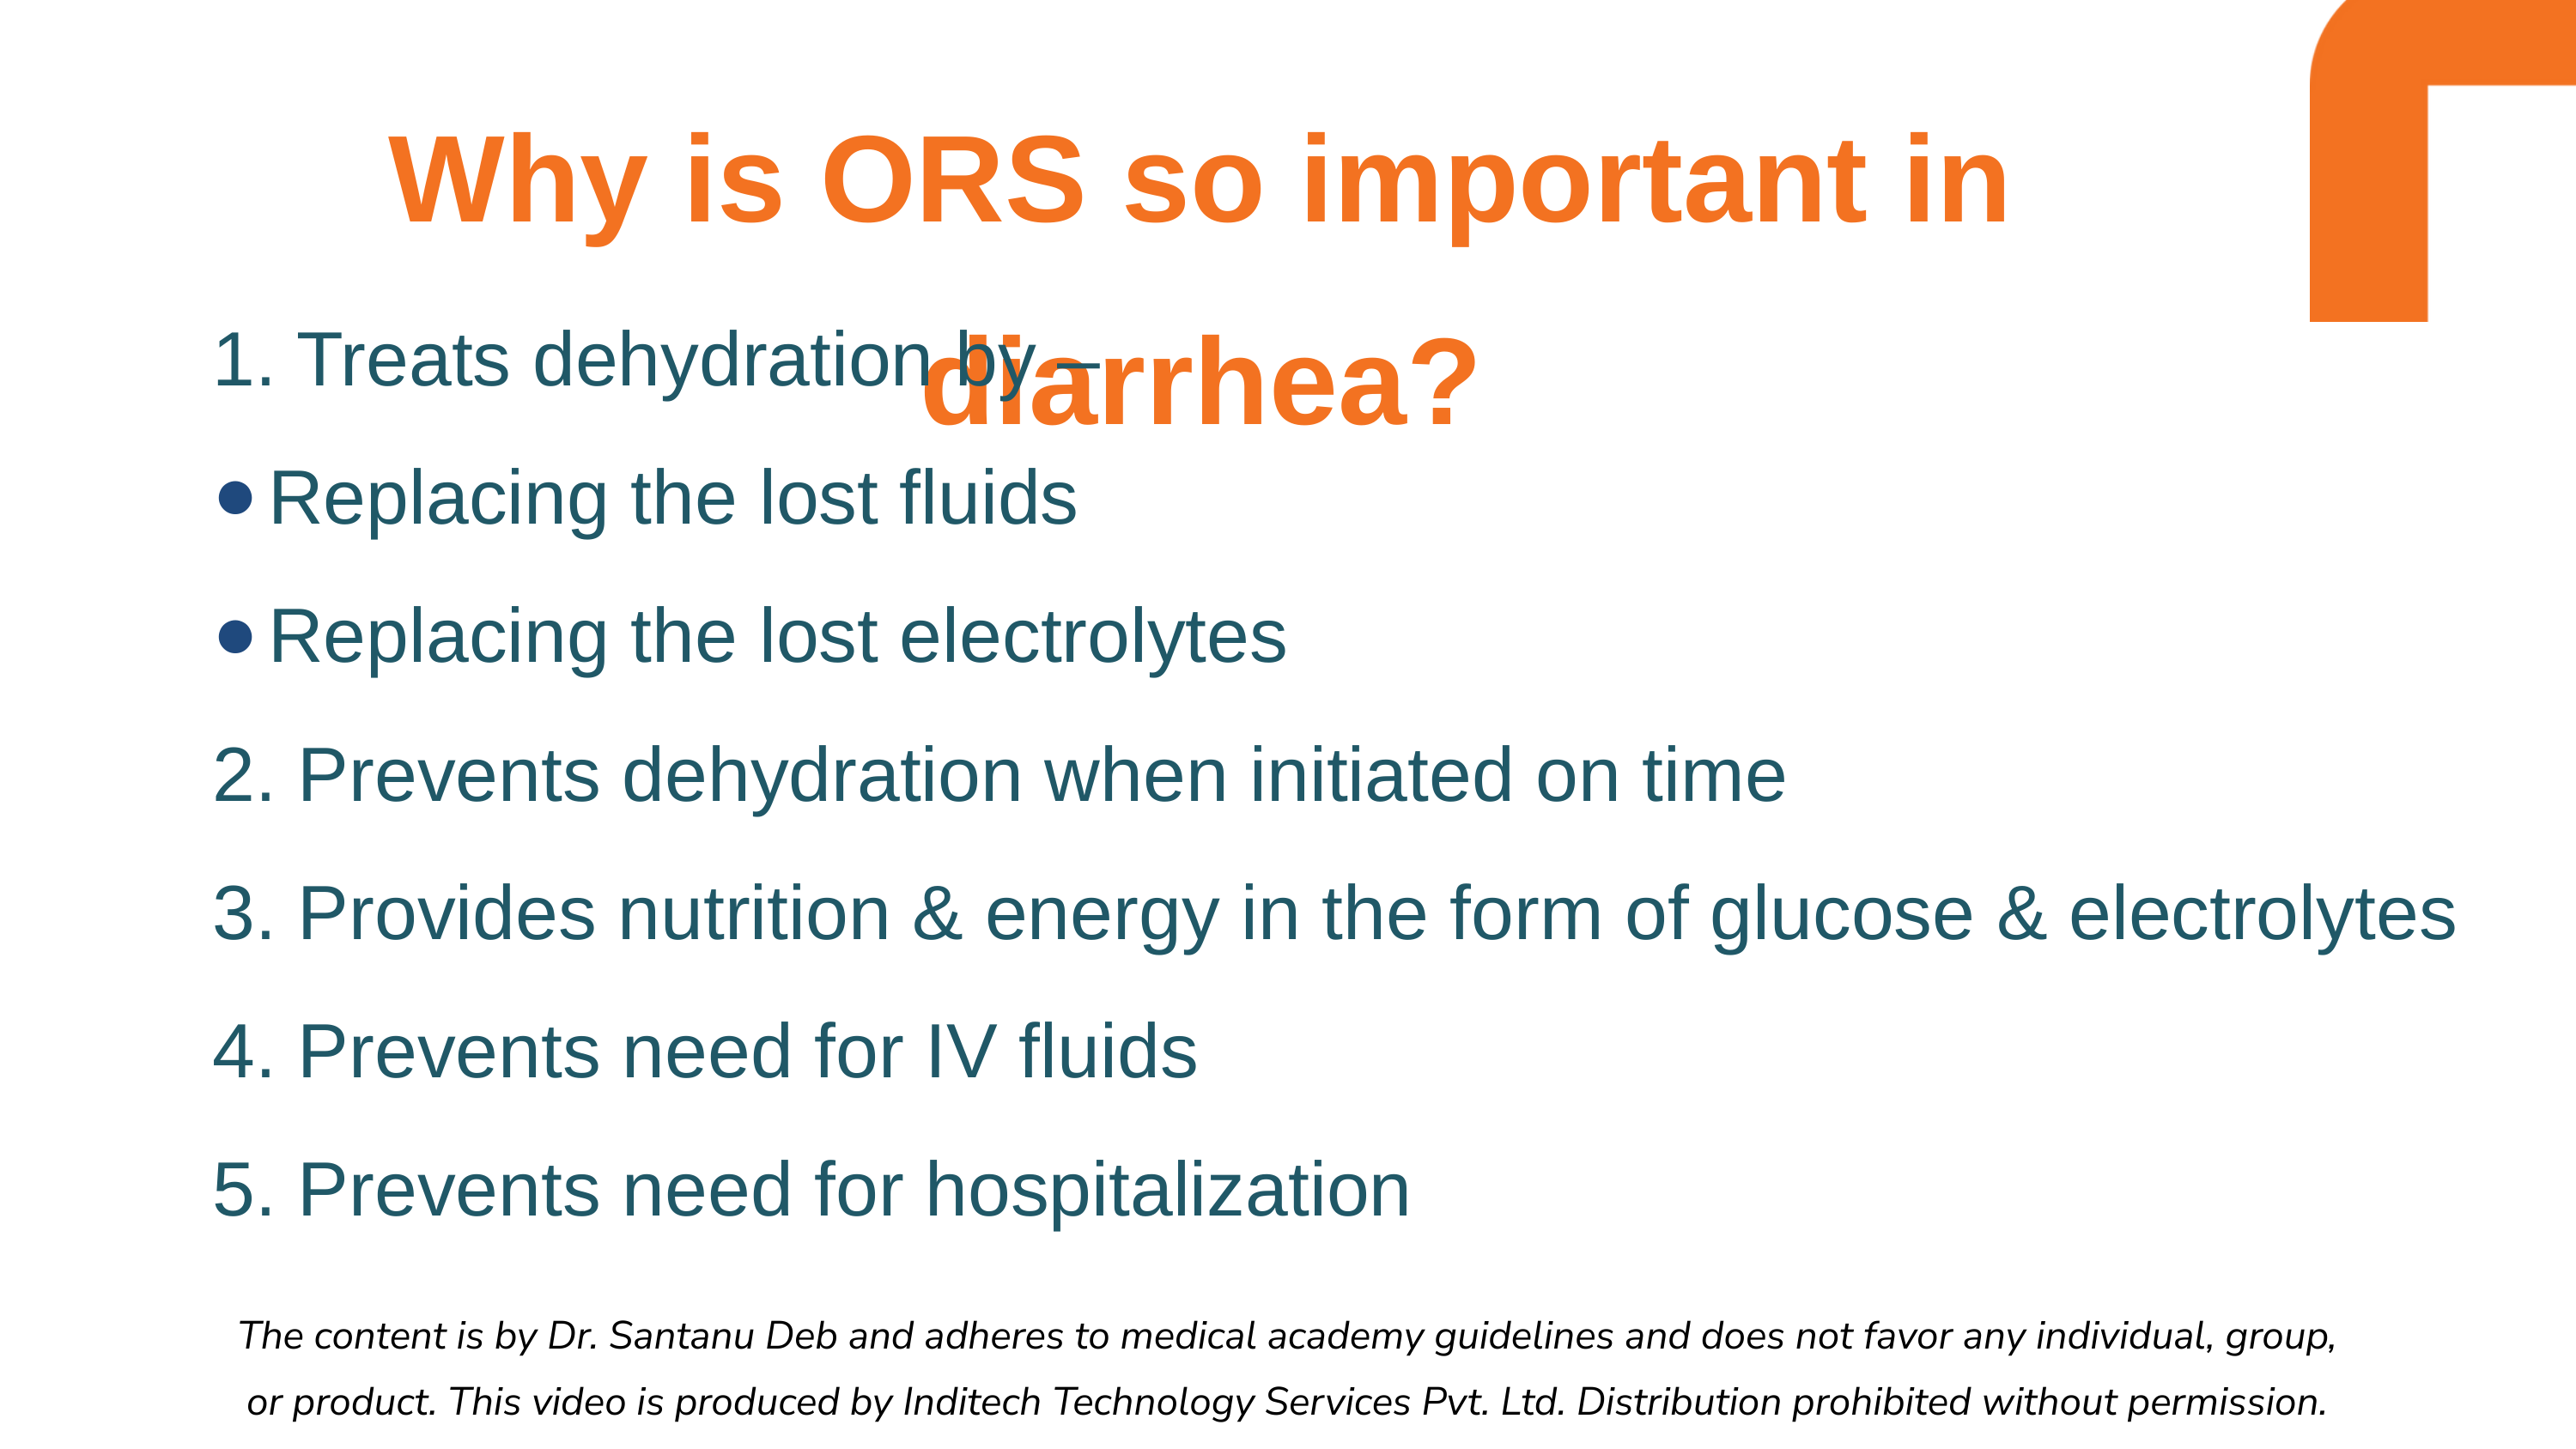

Why is ORS so important in diarrhea?
1. Treats dehydration by –
Replacing the lost fluids
Replacing the lost electrolytes
2. Prevents dehydration when initiated on time
3. Provides nutrition & energy in the form of glucose & electrolytes
4. Prevents need for IV fluids
5. Prevents need for hospitalization
The content is by Dr. Santanu Deb and adheres to medical academy guidelines and does not favor any individual, group, or product. This video is produced by Inditech Technology Services Pvt. Ltd. Distribution prohibited without permission.